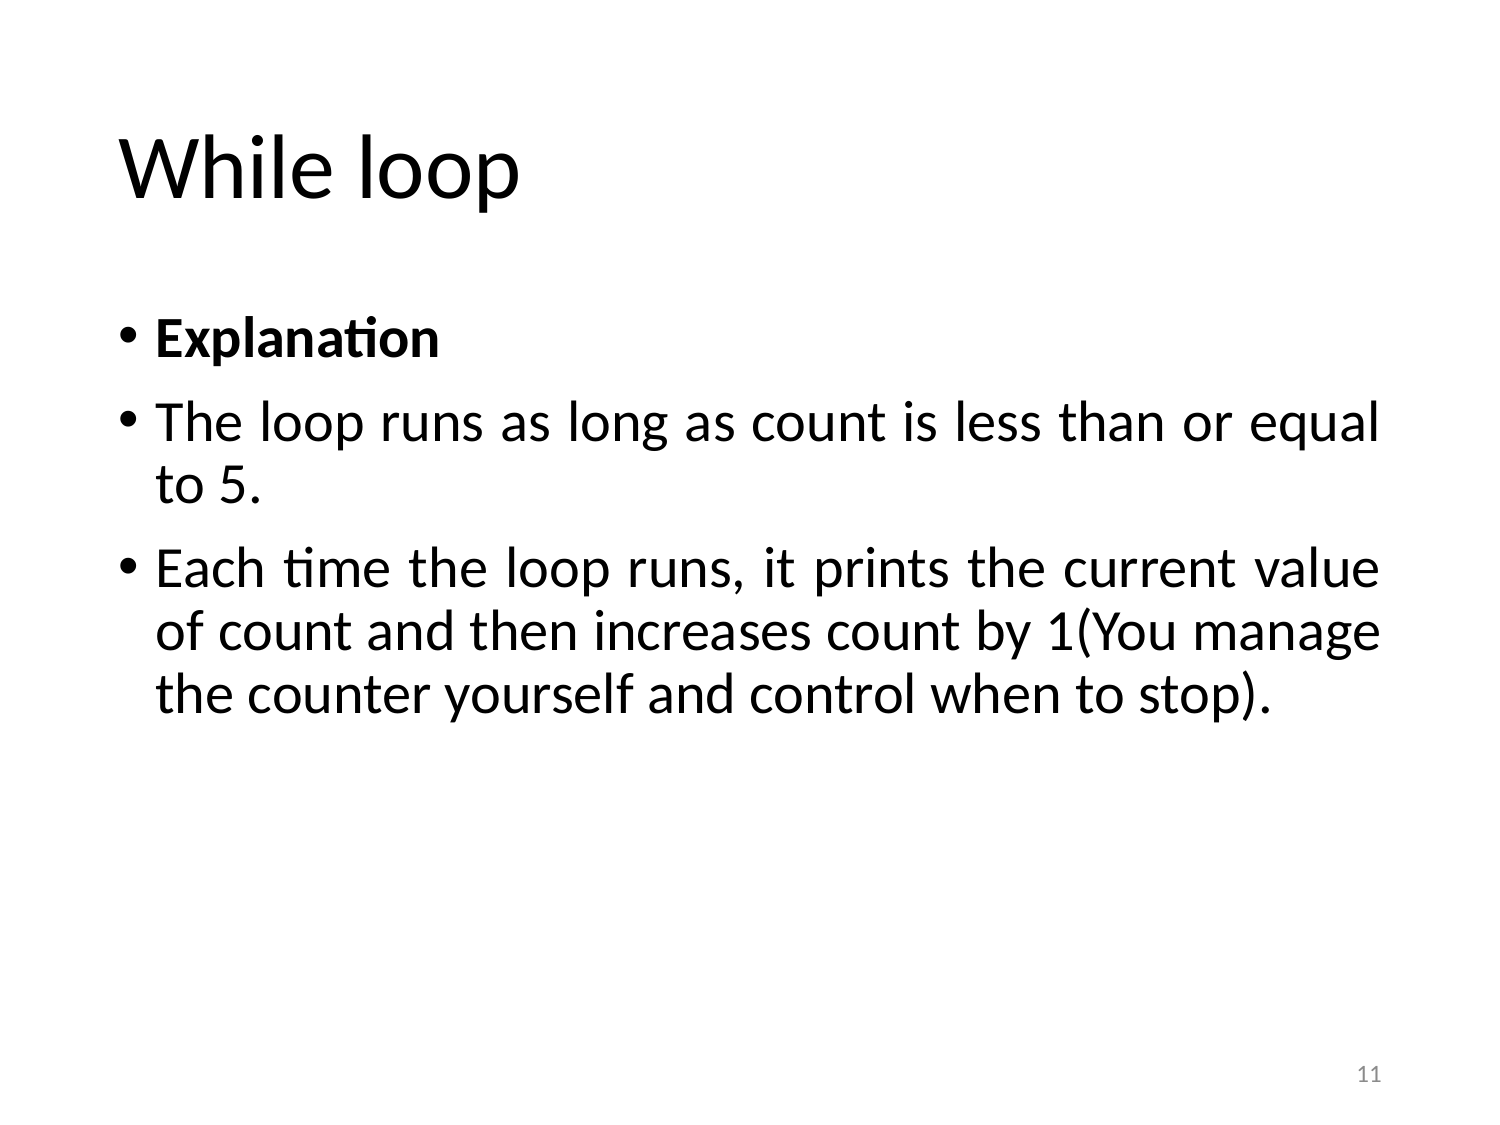

# While loop
Explanation
The loop runs as long as count is less than or equal to 5.
Each time the loop runs, it prints the current value of count and then increases count by 1(You manage the counter yourself and control when to stop).
11